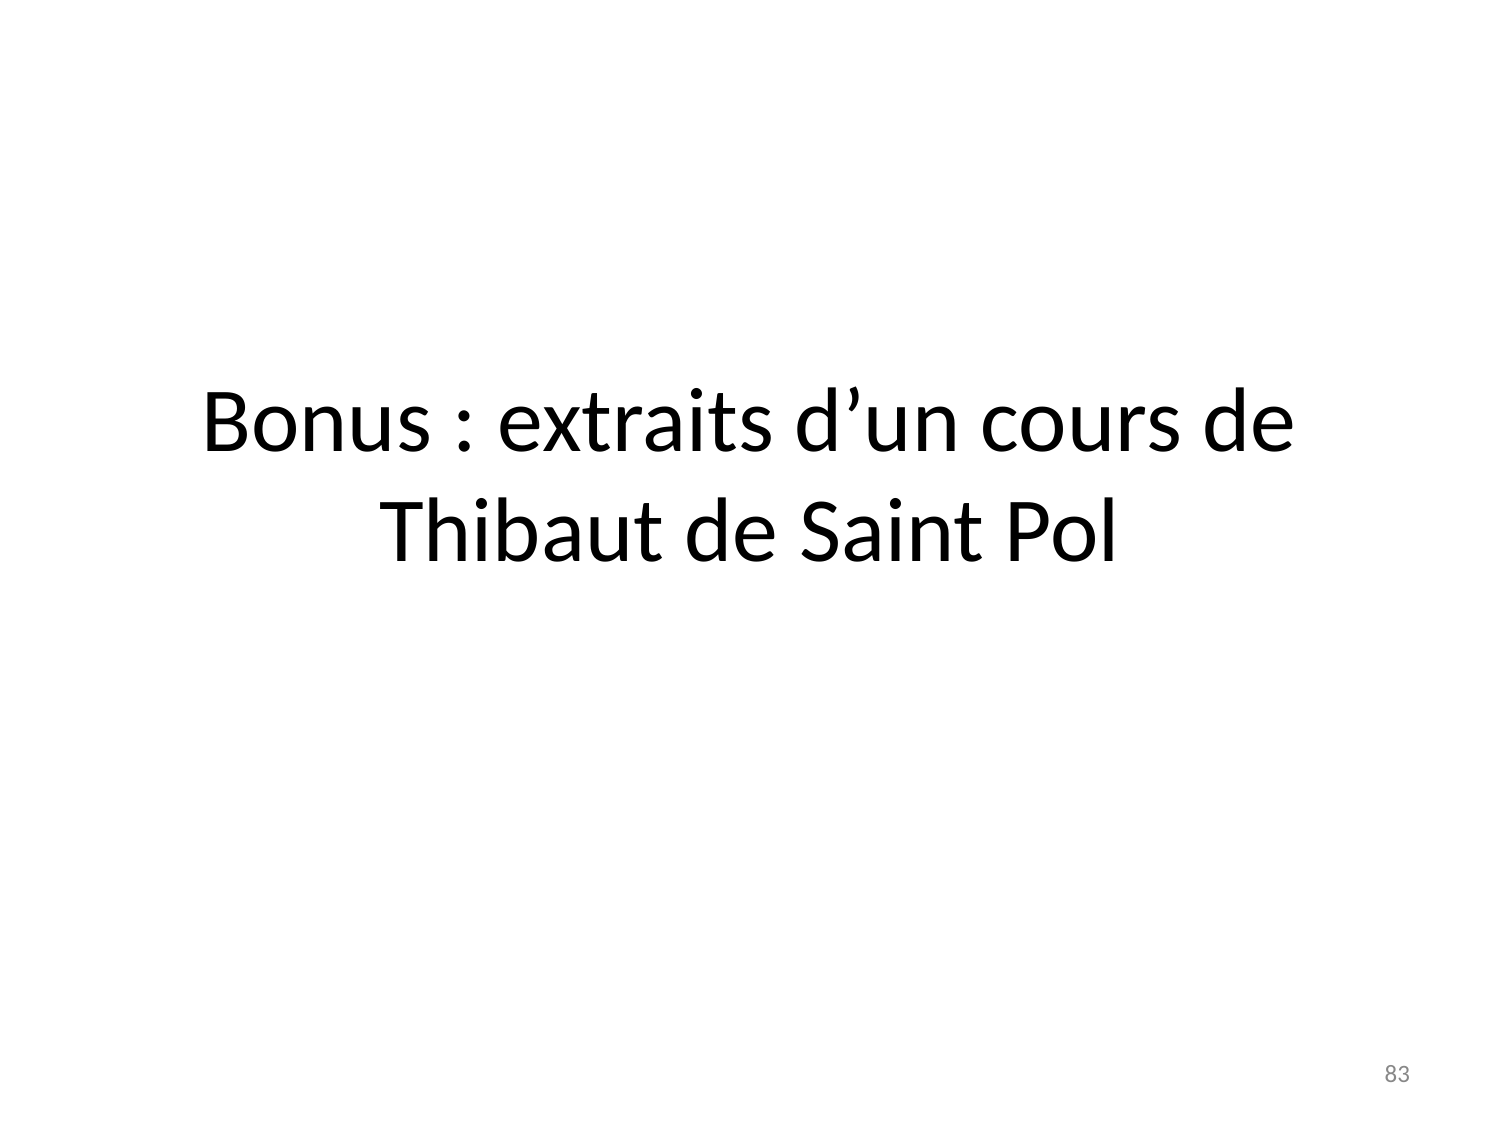

# Bonus : extraits d’un cours de Thibaut de Saint Pol
83